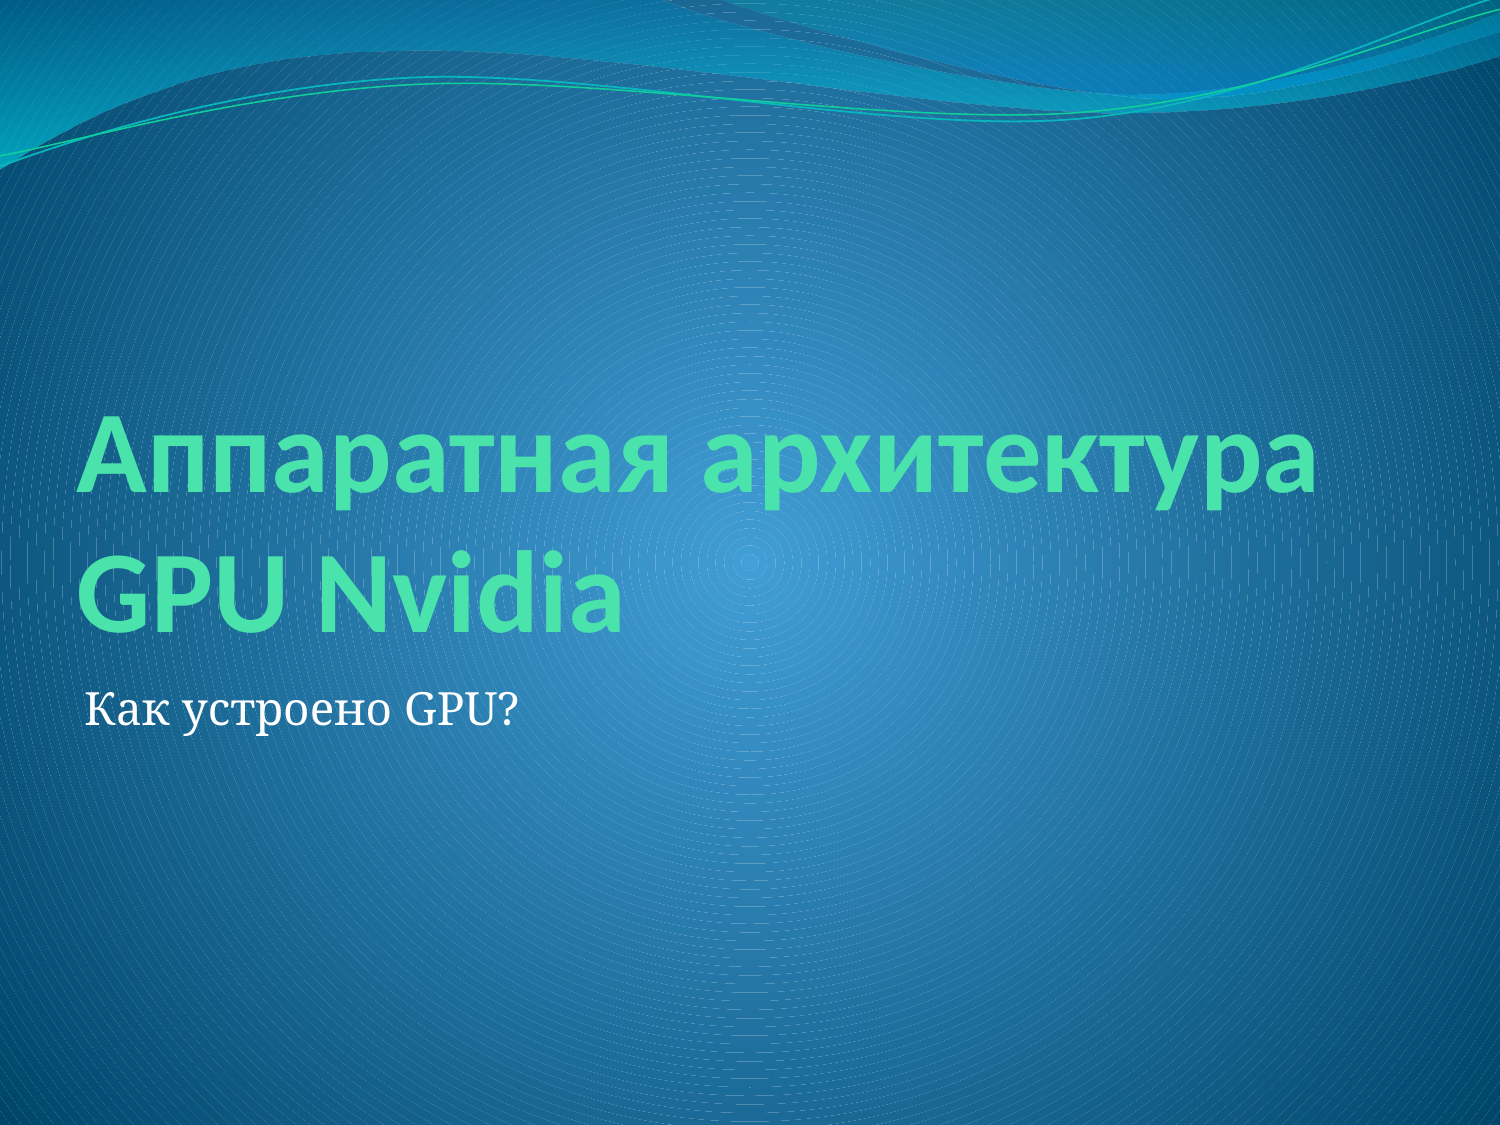

# Аппаратная архитектура GPU Nvidia
Как устроено GPU?